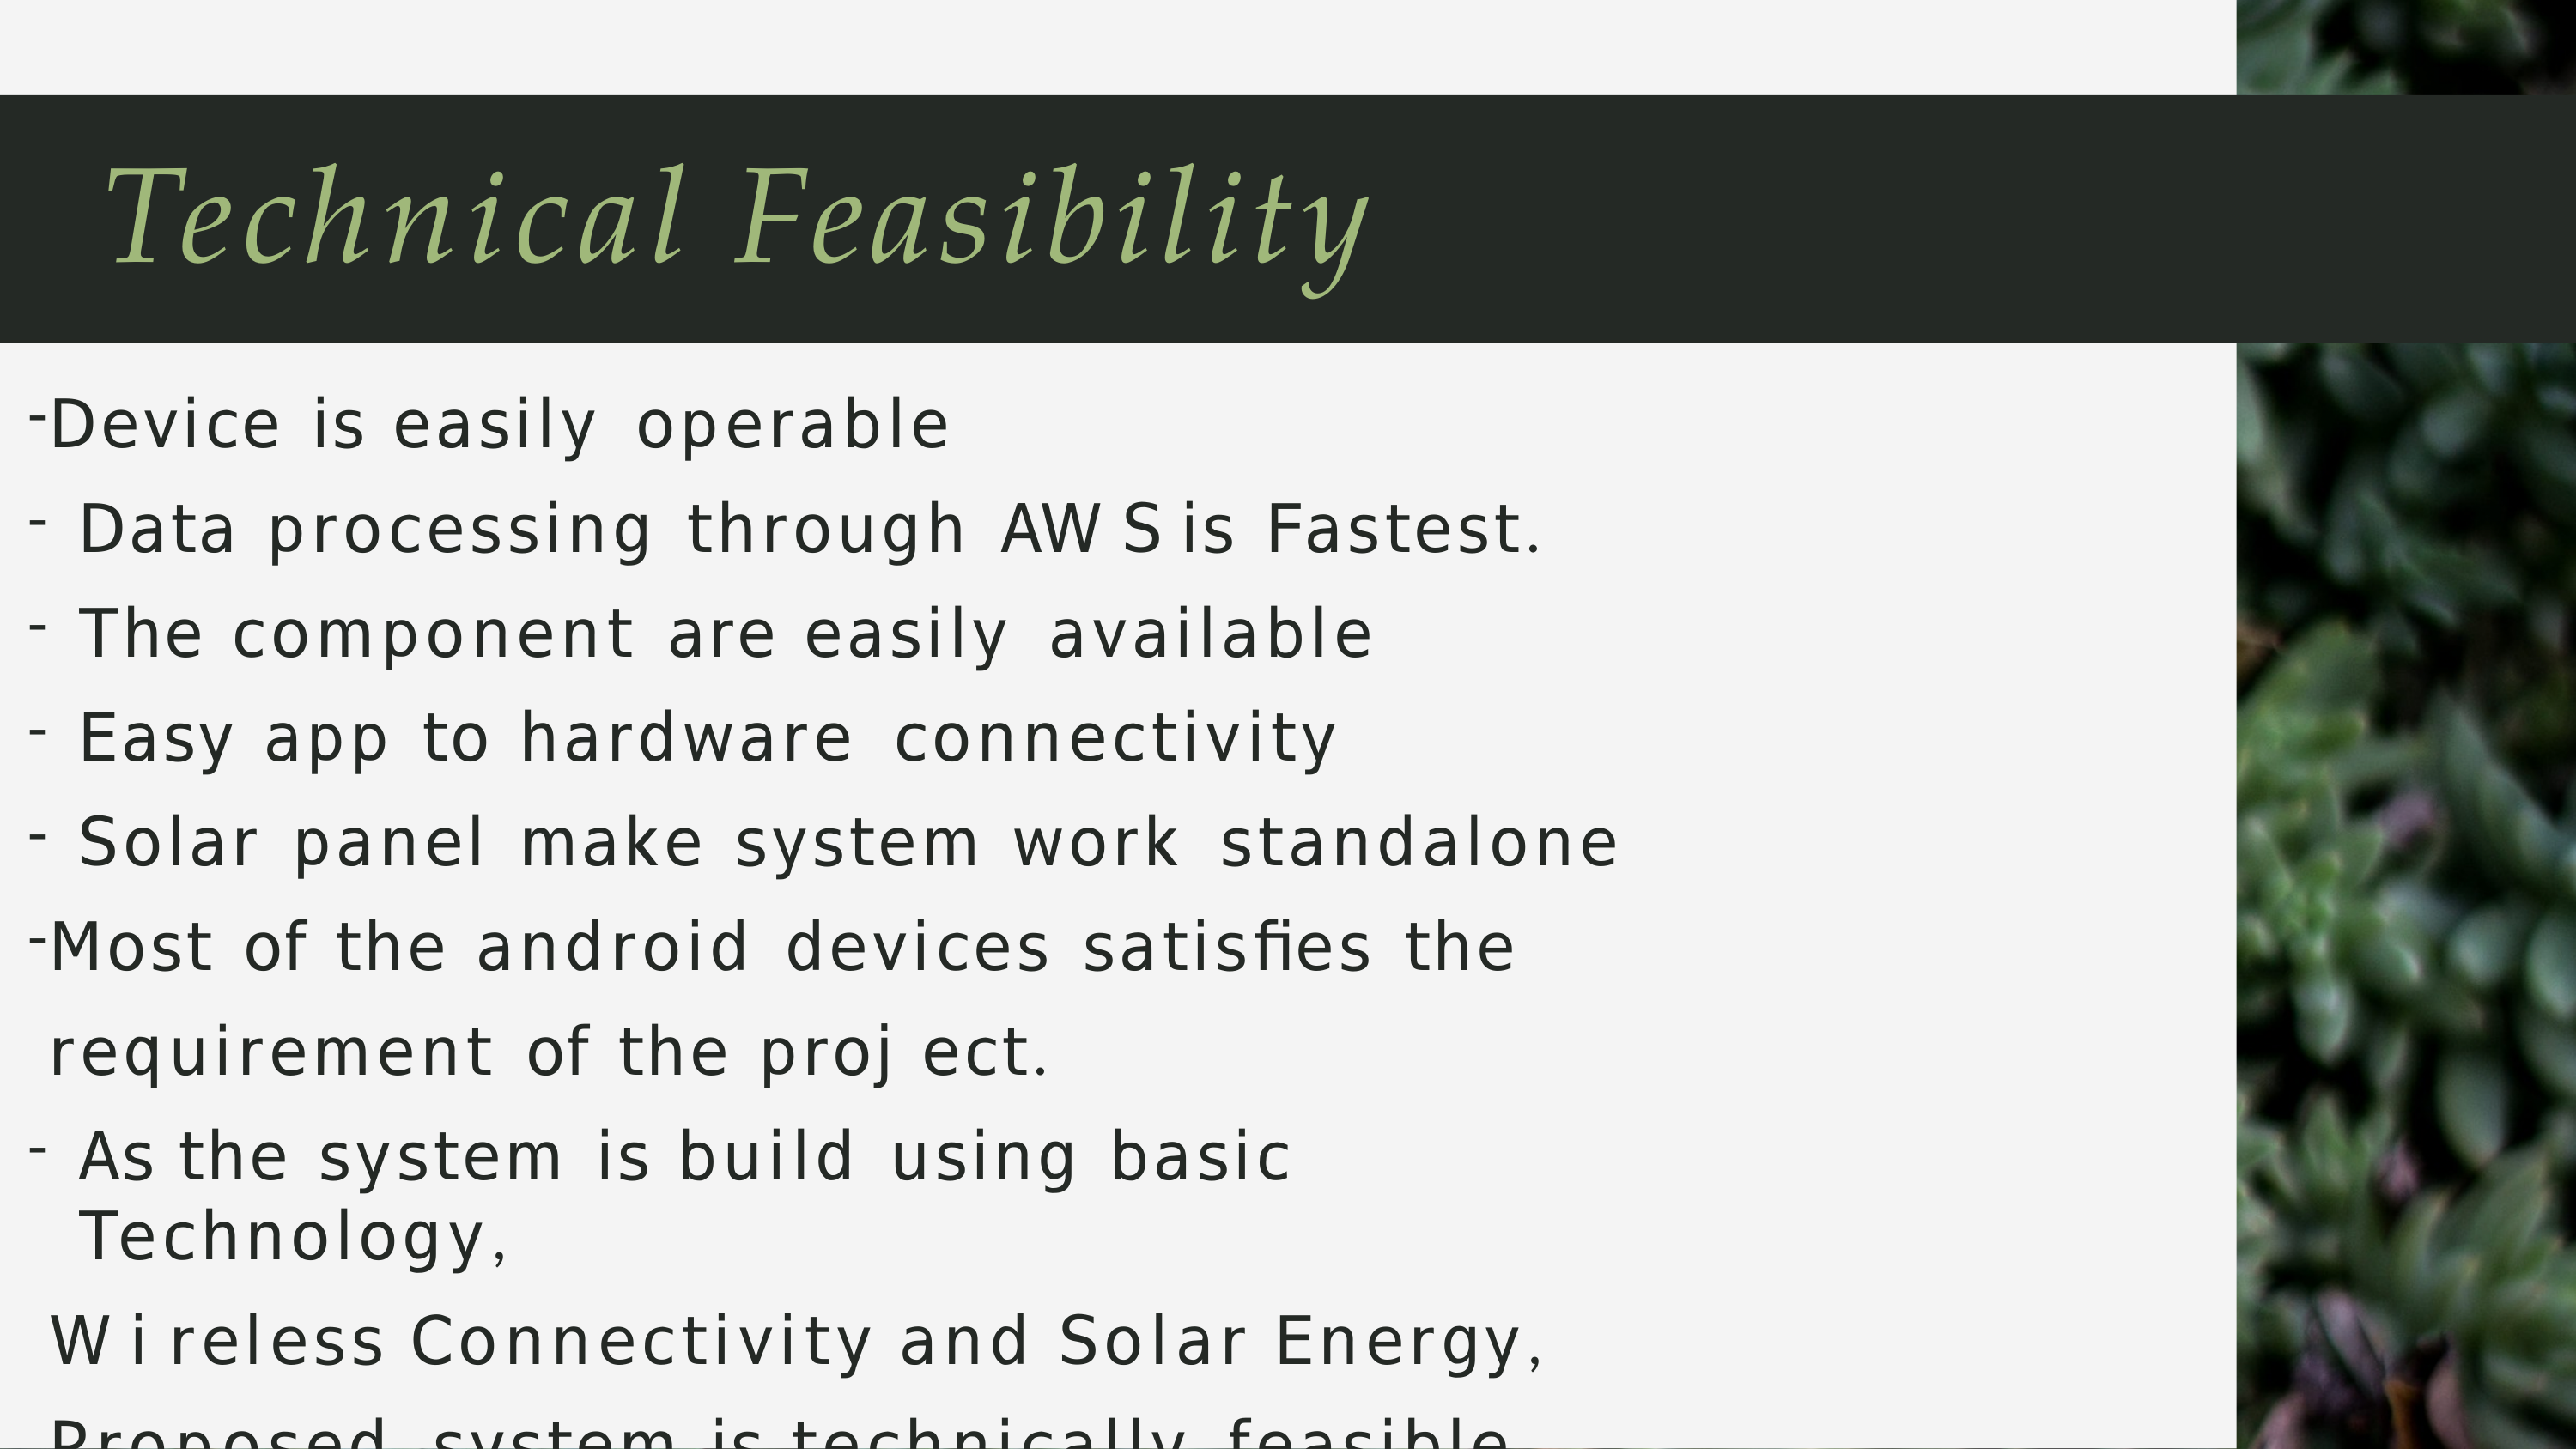

# Technical Feasibility

Device is easily operable
Data processing through AW S is Fastest.
The component are easily available
Easy app to hardware connectivity
Solar panel make system work standalone
Most of the android devices satisfies the  requirement of the proj ect.
As the system is build using basic Technology,
W i reless Connectivity and Solar Energy,	Proposed  system is technically feasible.